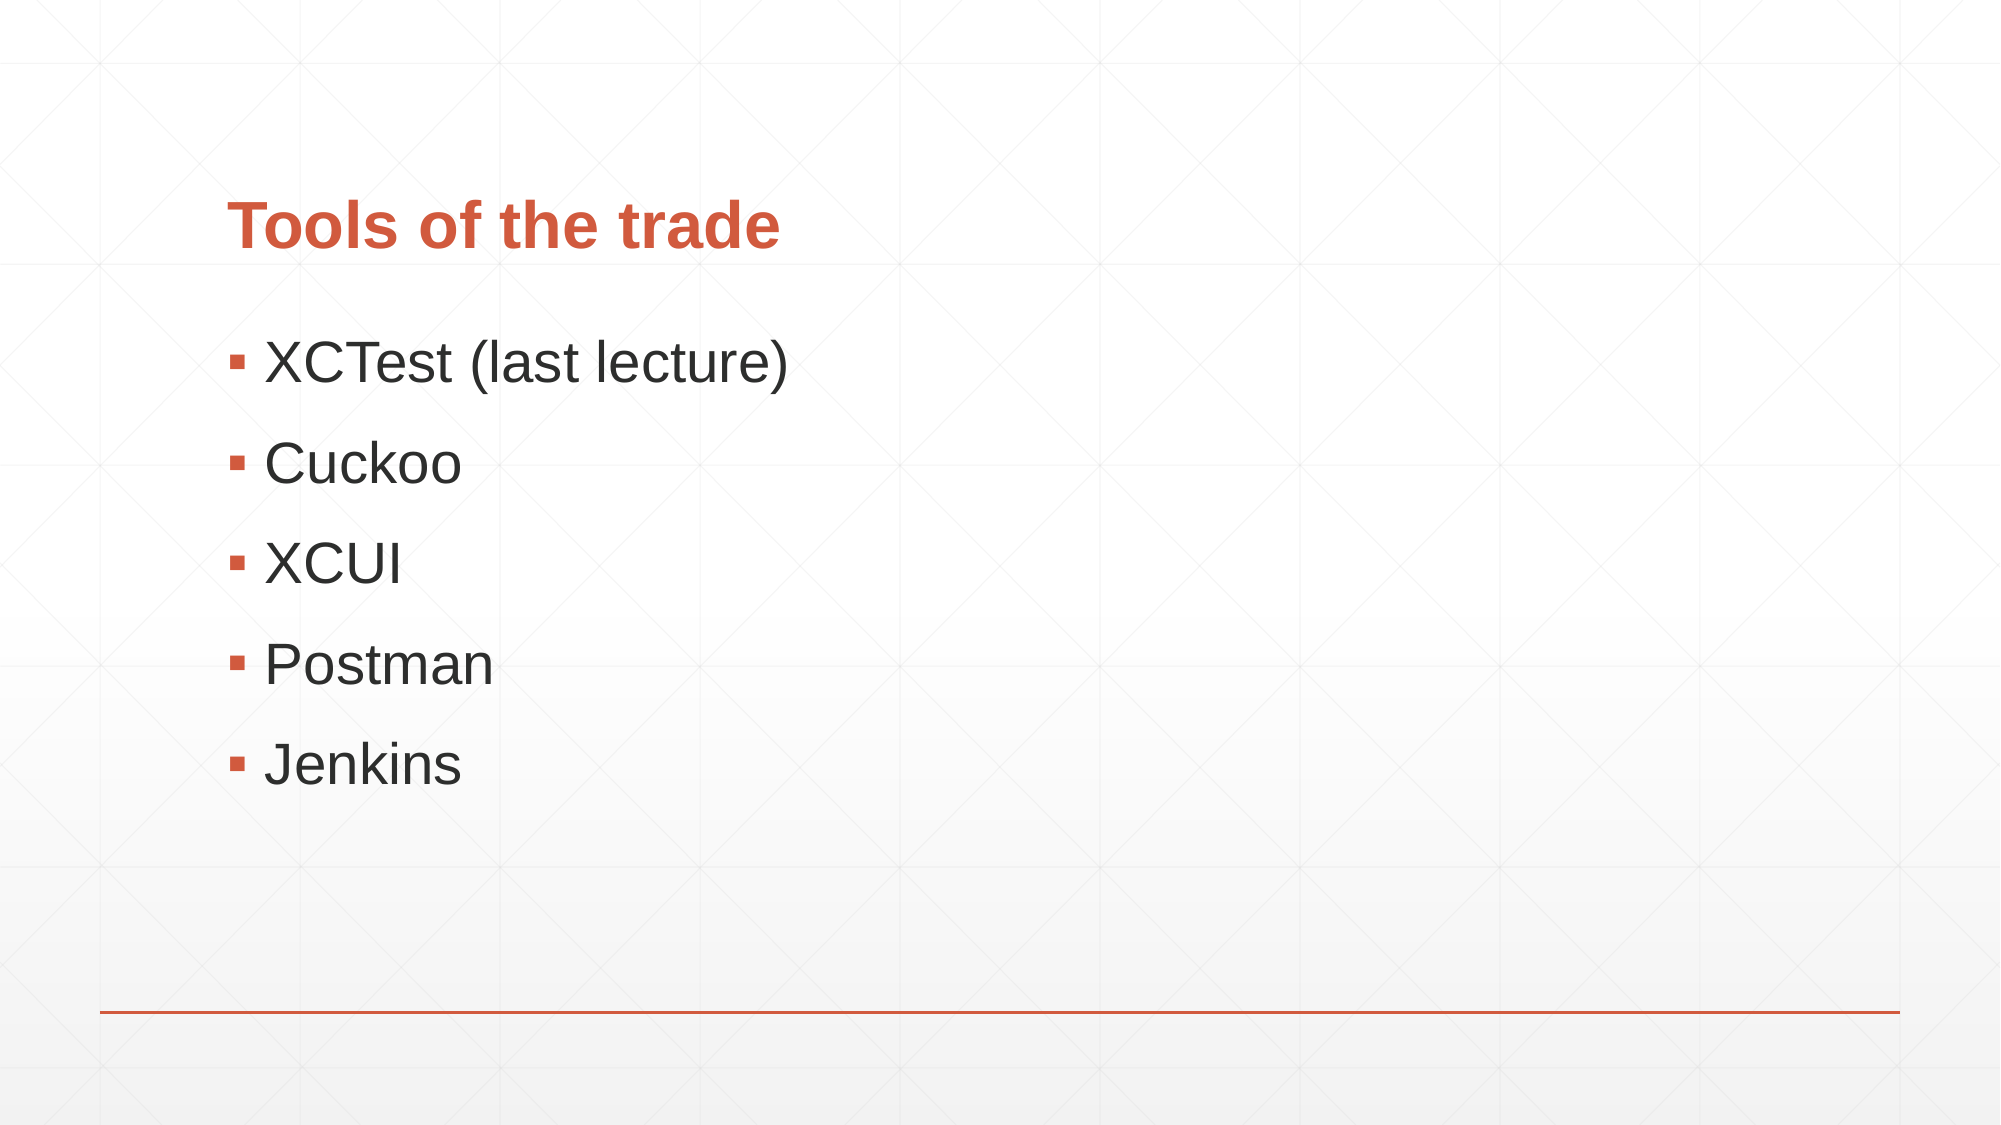

# Tools of the trade
XCTest (last lecture)
Cuckoo
XCUI
Postman
Jenkins